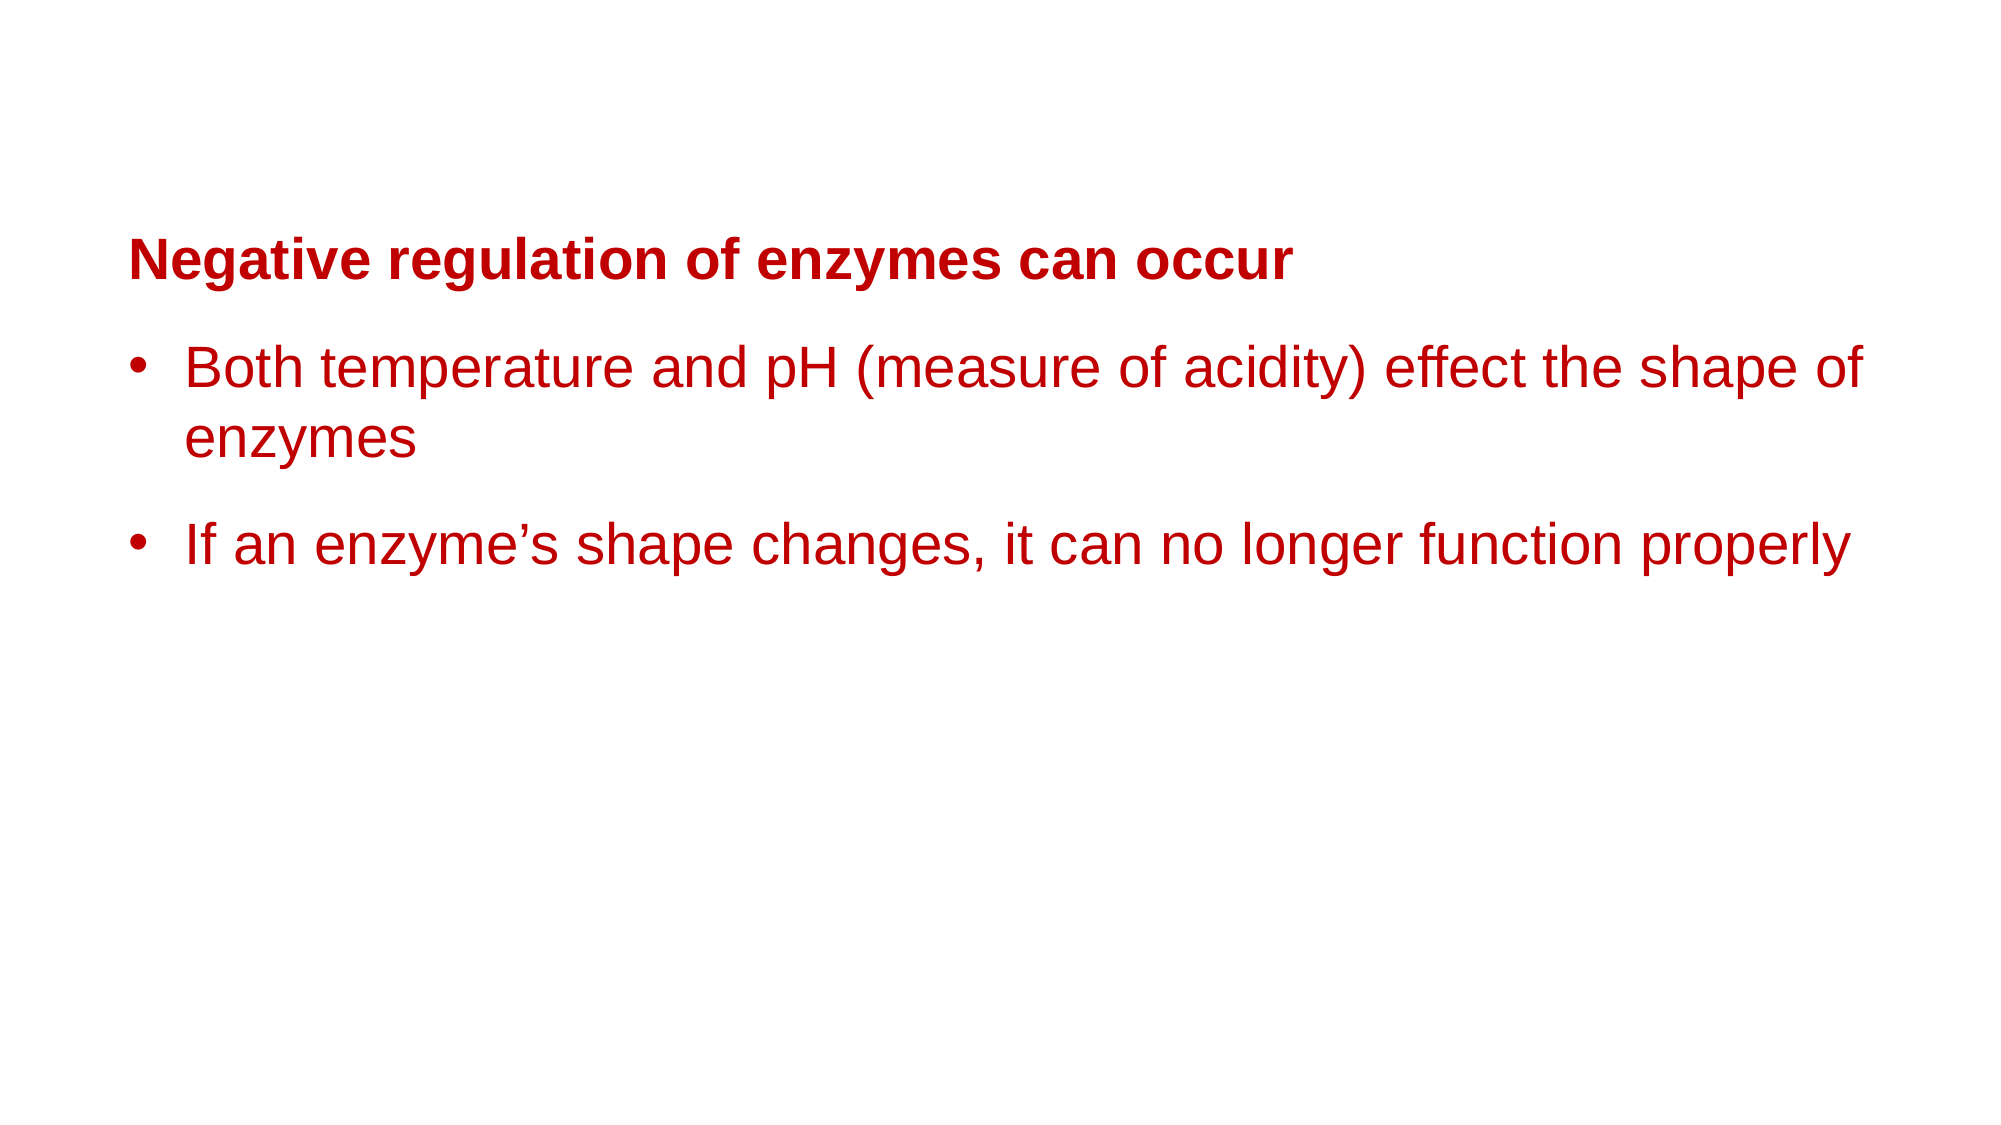

Negative regulation of enzymes can occur
Both temperature and pH (measure of acidity) effect the shape of enzymes
If an enzyme’s shape changes, it can no longer function properly